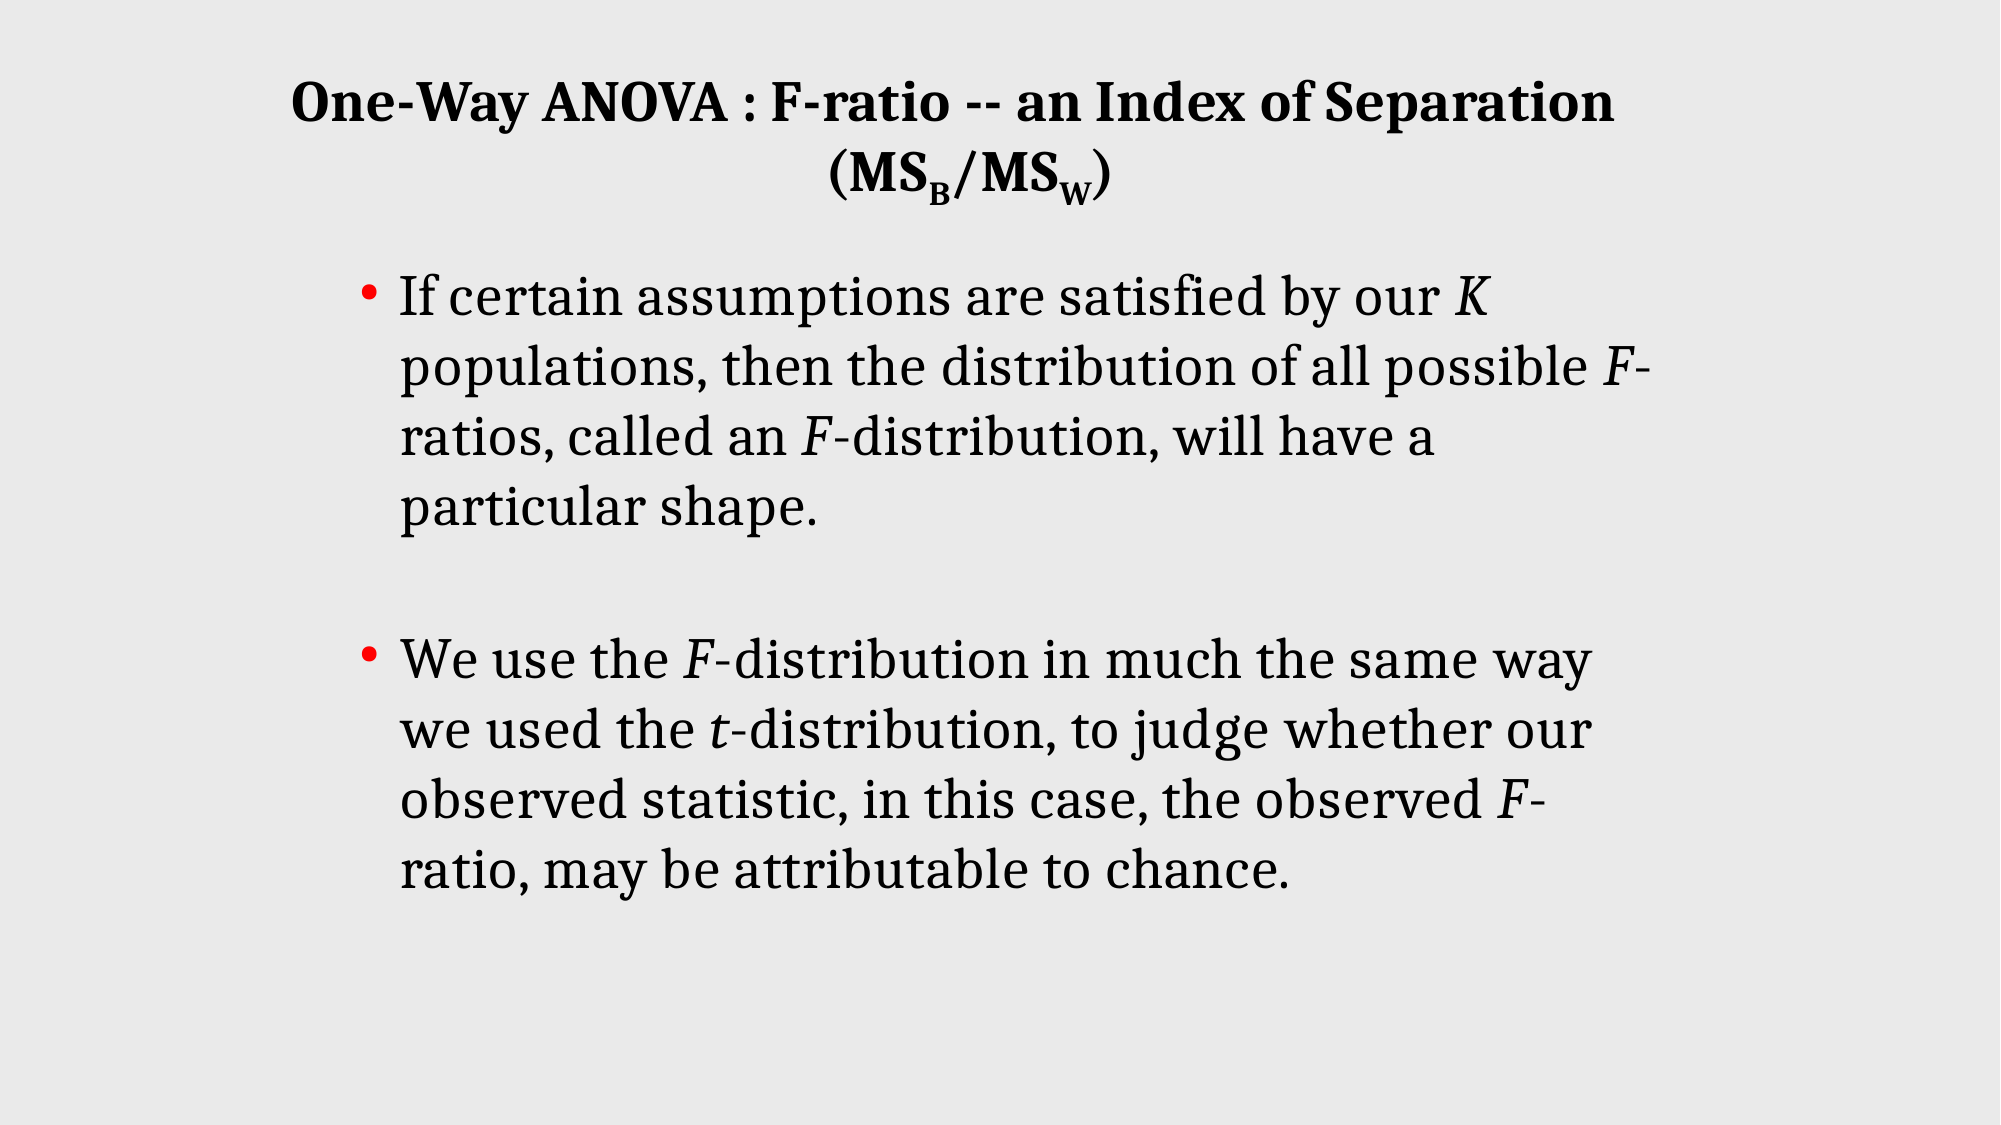

# One-Way ANOVA : F-ratio -- an Index of Separation (MSB/MSW)
If certain assumptions are satisfied by our K populations, then the distribution of all possible F-ratios, called an F-distribution, will have a particular shape.

We use the F-distribution in much the same way we used the t-distribution, to judge whether our observed statistic, in this case, the observed F-ratio, may be attributable to chance.